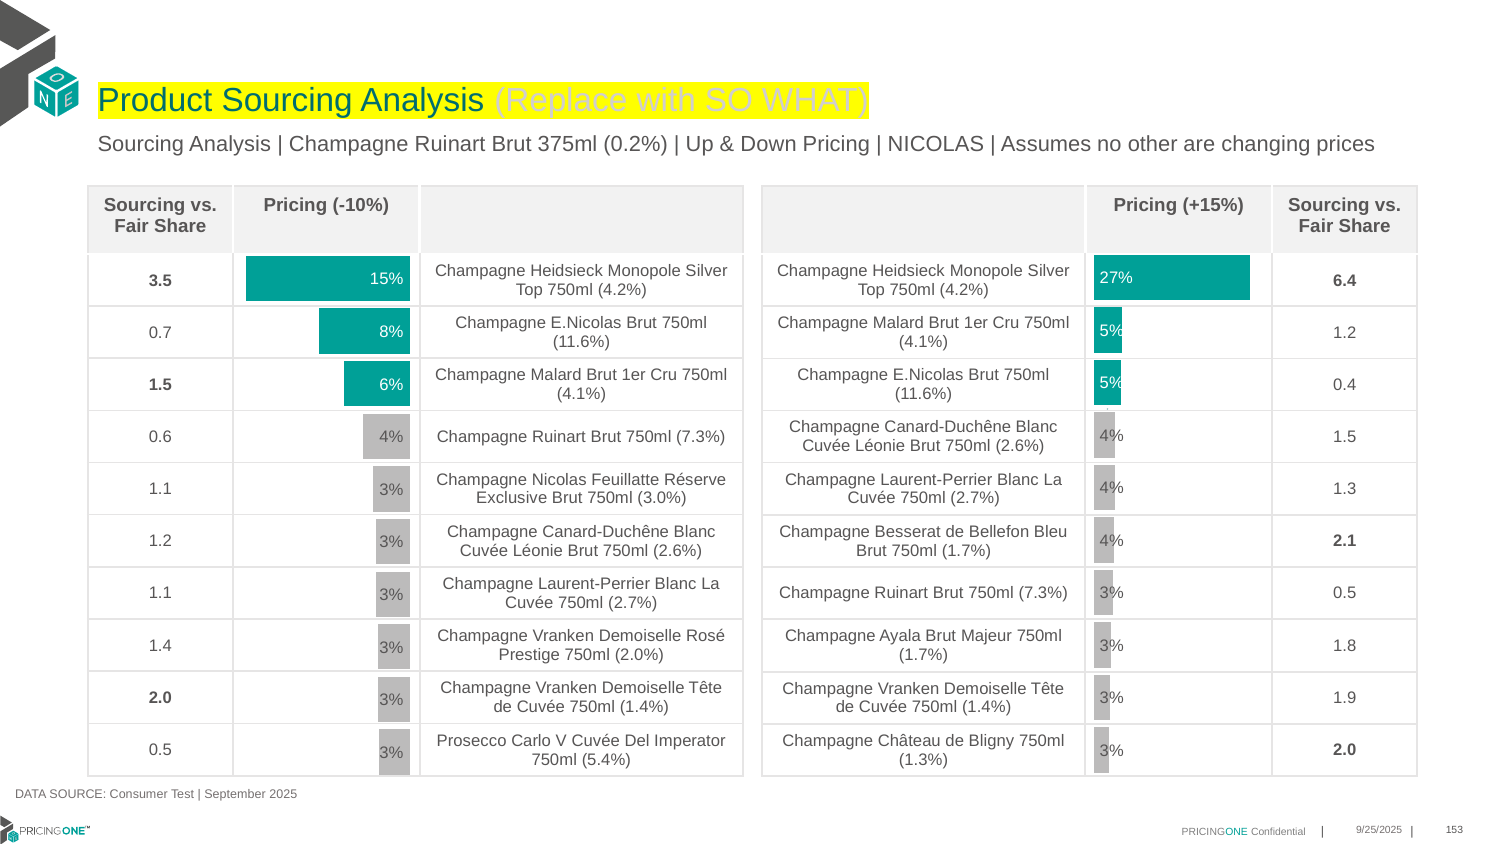

# Product Sourcing Analysis (Replace with SO WHAT)
Sourcing Analysis | Champagne Ruinart Brut 375ml (0.2%) | Up & Down Pricing | NICOLAS | Assumes no other are changing prices
| Sourcing vs. Fair Share | Pricing (-10%) |  |
| --- | --- | --- |
| 3.5 |  | Champagne Heidsieck Monopole Silver Top 750ml (4.2%) |
| 0.7 |  | Champagne E.Nicolas Brut 750ml (11.6%) |
| 1.5 |  | Champagne Malard Brut 1er Cru 750ml (4.1%) |
| 0.6 |  | Champagne Ruinart Brut 750ml (7.3%) |
| 1.1 |  | Champagne Nicolas Feuillatte Réserve Exclusive Brut 750ml (3.0%) |
| 1.2 |  | Champagne Canard-Duchêne Blanc Cuvée Léonie Brut 750ml (2.6%) |
| 1.1 |  | Champagne Laurent-Perrier Blanc La Cuvée 750ml (2.7%) |
| 1.4 |  | Champagne Vranken Demoiselle Rosé Prestige 750ml (2.0%) |
| 2.0 |  | Champagne Vranken Demoiselle Tête de Cuvée 750ml (1.4%) |
| 0.5 |  | Prosecco Carlo V Cuvée Del Imperator 750ml (5.4%) |
|  | Pricing (+15%) | Sourcing vs. Fair Share |
| --- | --- | --- |
| Champagne Heidsieck Monopole Silver Top 750ml (4.2%) |  | 6.4 |
| Champagne Malard Brut 1er Cru 750ml (4.1%) |  | 1.2 |
| Champagne E.Nicolas Brut 750ml (11.6%) |  | 0.4 |
| Champagne Canard-Duchêne Blanc Cuvée Léonie Brut 750ml (2.6%) |  | 1.5 |
| Champagne Laurent-Perrier Blanc La Cuvée 750ml (2.7%) |  | 1.3 |
| Champagne Besserat de Bellefon Bleu Brut 750ml (1.7%) |  | 2.1 |
| Champagne Ruinart Brut 750ml (7.3%) |  | 0.5 |
| Champagne Ayala Brut Majeur 750ml (1.7%) |  | 1.8 |
| Champagne Vranken Demoiselle Tête de Cuvée 750ml (1.4%) |  | 1.9 |
| Champagne Château de Bligny 750ml (1.3%) |  | 2.0 |

### Chart

| Category | Champagne Ruinart Brut 375ml (0.2%) |
|---|---|
| Champagne Heidsieck Monopole Silver Top 750ml (4.2%) | 0.27187512654457285 |
| Champagne Malard Brut 1er Cru 750ml (4.1%) | 0.04832482262854896 |
| Champagne E.Nicolas Brut 750ml (11.6%) | 0.046933354129509164 |
| Champagne Canard-Duchêne Blanc Cuvée Léonie Brut 750ml (2.6%) | 0.037668910734048745 |
| Champagne Laurent-Perrier Blanc La Cuvée 750ml (2.7%) | 0.036079674107786355 |
| Champagne Besserat de Bellefon Bleu Brut 750ml (1.7%) | 0.035355985211169415 |
| Champagne Ruinart Brut 750ml (7.3%) | 0.03332819932755056 |
| Champagne Ayala Brut Majeur 750ml (1.7%) | 0.030173610086455315 |
| Champagne Vranken Demoiselle Tête de Cuvée 750ml (1.4%) | 0.02792826315845427 |
| Champagne Château de Bligny 750ml (1.3%) | 0.026904460083573282 |

### Chart

| Category | Champagne Ruinart Brut 375ml (0.2%) |
|---|---|
| Champagne Heidsieck Monopole Silver Top 750ml (4.2%) | 0.1494242357554277 |
| Champagne E.Nicolas Brut 750ml (11.6%) | 0.0832583991430882 |
| Champagne Malard Brut 1er Cru 750ml (4.1%) | 0.06015242458206897 |
| Champagne Ruinart Brut 750ml (7.3%) | 0.042953813075781645 |
| Champagne Nicolas Feuillatte Réserve Exclusive Brut 750ml (3.0%) | 0.03387111909926762 |
| Champagne Canard-Duchêne Blanc Cuvée Léonie Brut 750ml (2.6%) | 0.03152237658974828 |
| Champagne Laurent-Perrier Blanc La Cuvée 750ml (2.7%) | 0.03118013010490378 |
| Champagne Vranken Demoiselle Rosé Prestige 750ml (2.0%) | 0.02918268668164811 |
| Champagne Vranken Demoiselle Tête de Cuvée 750ml (1.4%) | 0.02908507566279043 |
| Prosecco Carlo V Cuvée Del Imperator 750ml (5.4%) | 0.0284973516077271 |
DATA SOURCE: Consumer Test | September 2025

9/25/2025
153